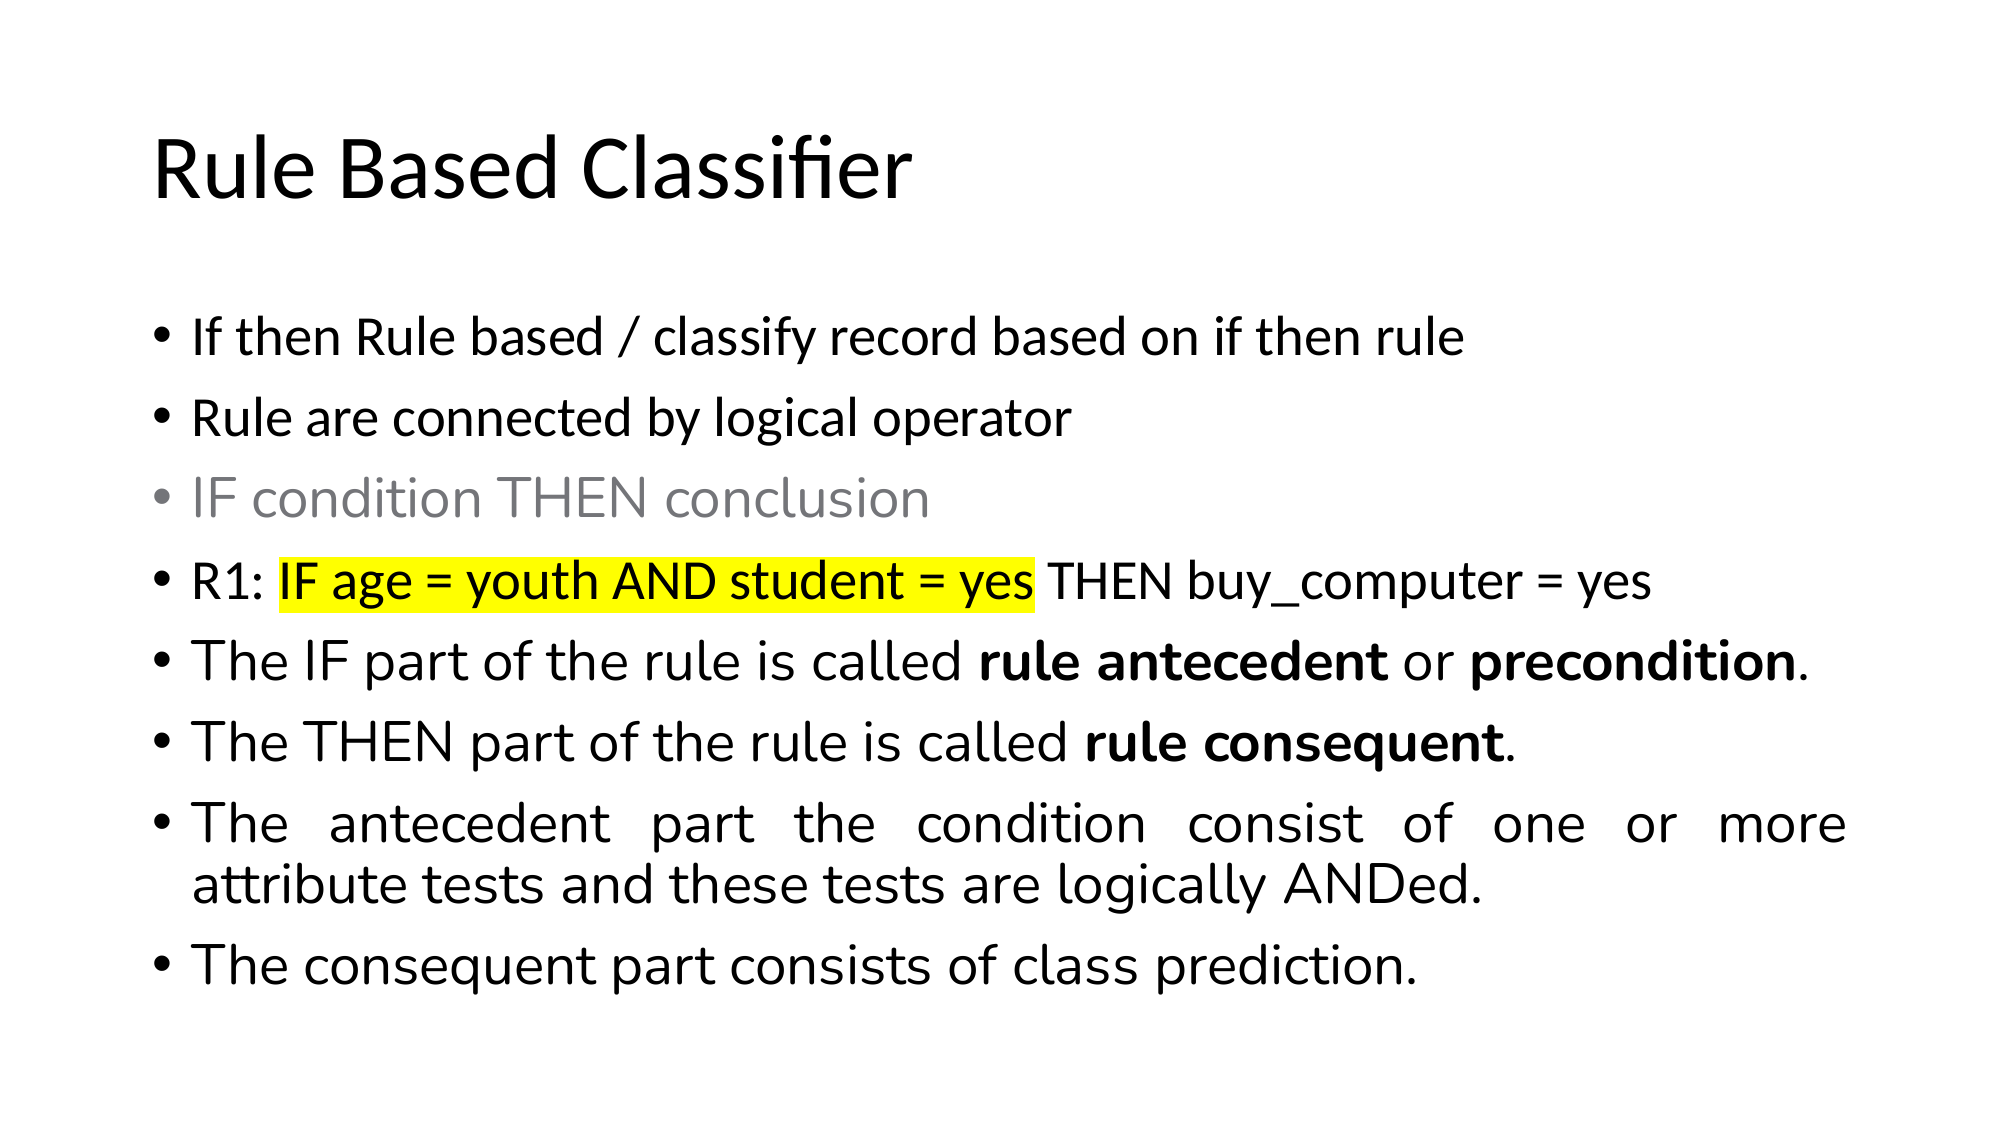

# Rule Based Classifier
If then Rule based / classify record based on if then rule
Rule are connected by logical operator
IF condition THEN conclusion
R1: IF age = youth AND student = yes THEN buy_computer = yes
The IF part of the rule is called rule antecedent or precondition.
The THEN part of the rule is called rule consequent.
The antecedent part the condition consist of one or more attribute tests and these tests are logically ANDed.
The consequent part consists of class prediction.